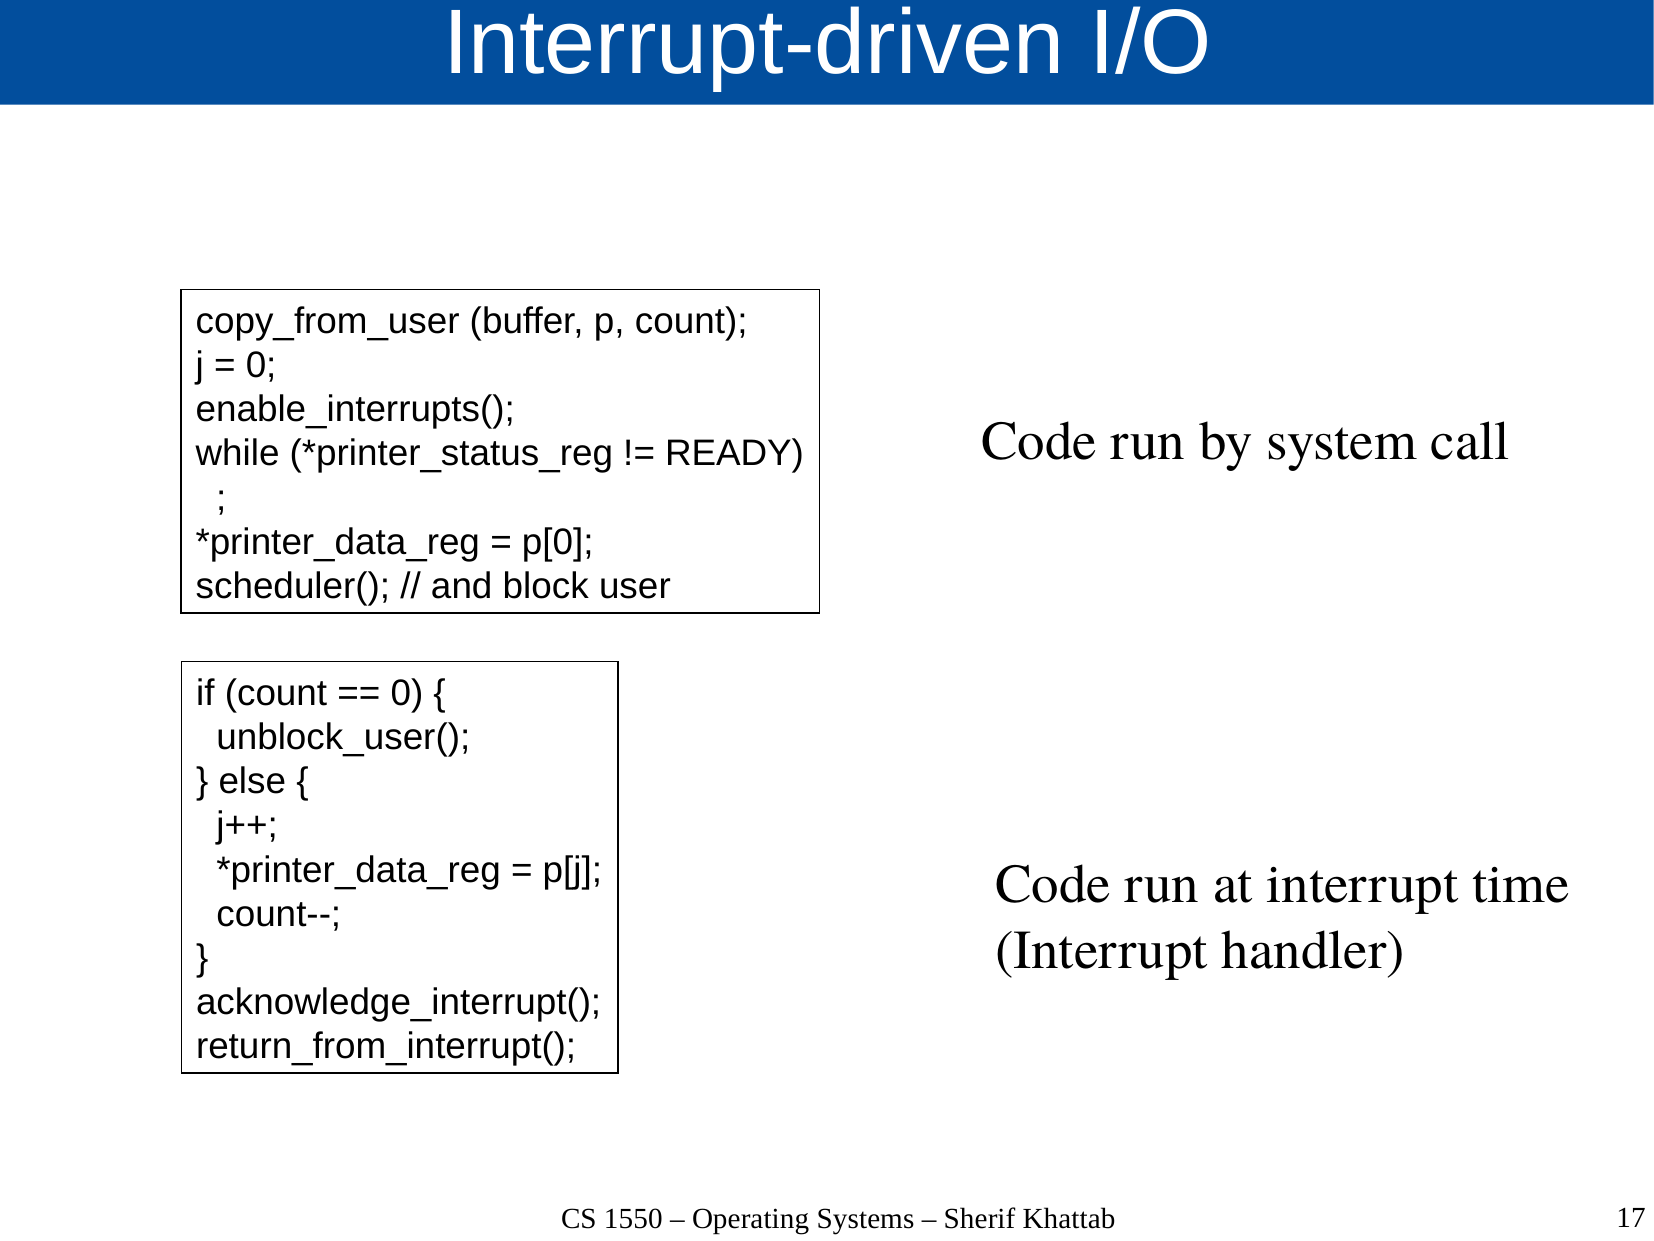

# Interrupt-driven I/O

copy_from_user (buffer, p, count);
j = 0;
enable_interrupts();
while (*printer_status_reg != READY)
  ;
*printer_data_reg = p[0];
scheduler(); // and block user
Code run by system call
if (count == 0) {
  unblock_user();
} else {
  j++;
  *printer_data_reg = p[j];
  count--;
}
acknowledge_interrupt();
return_from_interrupt();
Code run at interrupt time
(Interrupt handler)
17
CS 1550 – Operating Systems – Sherif Khattab